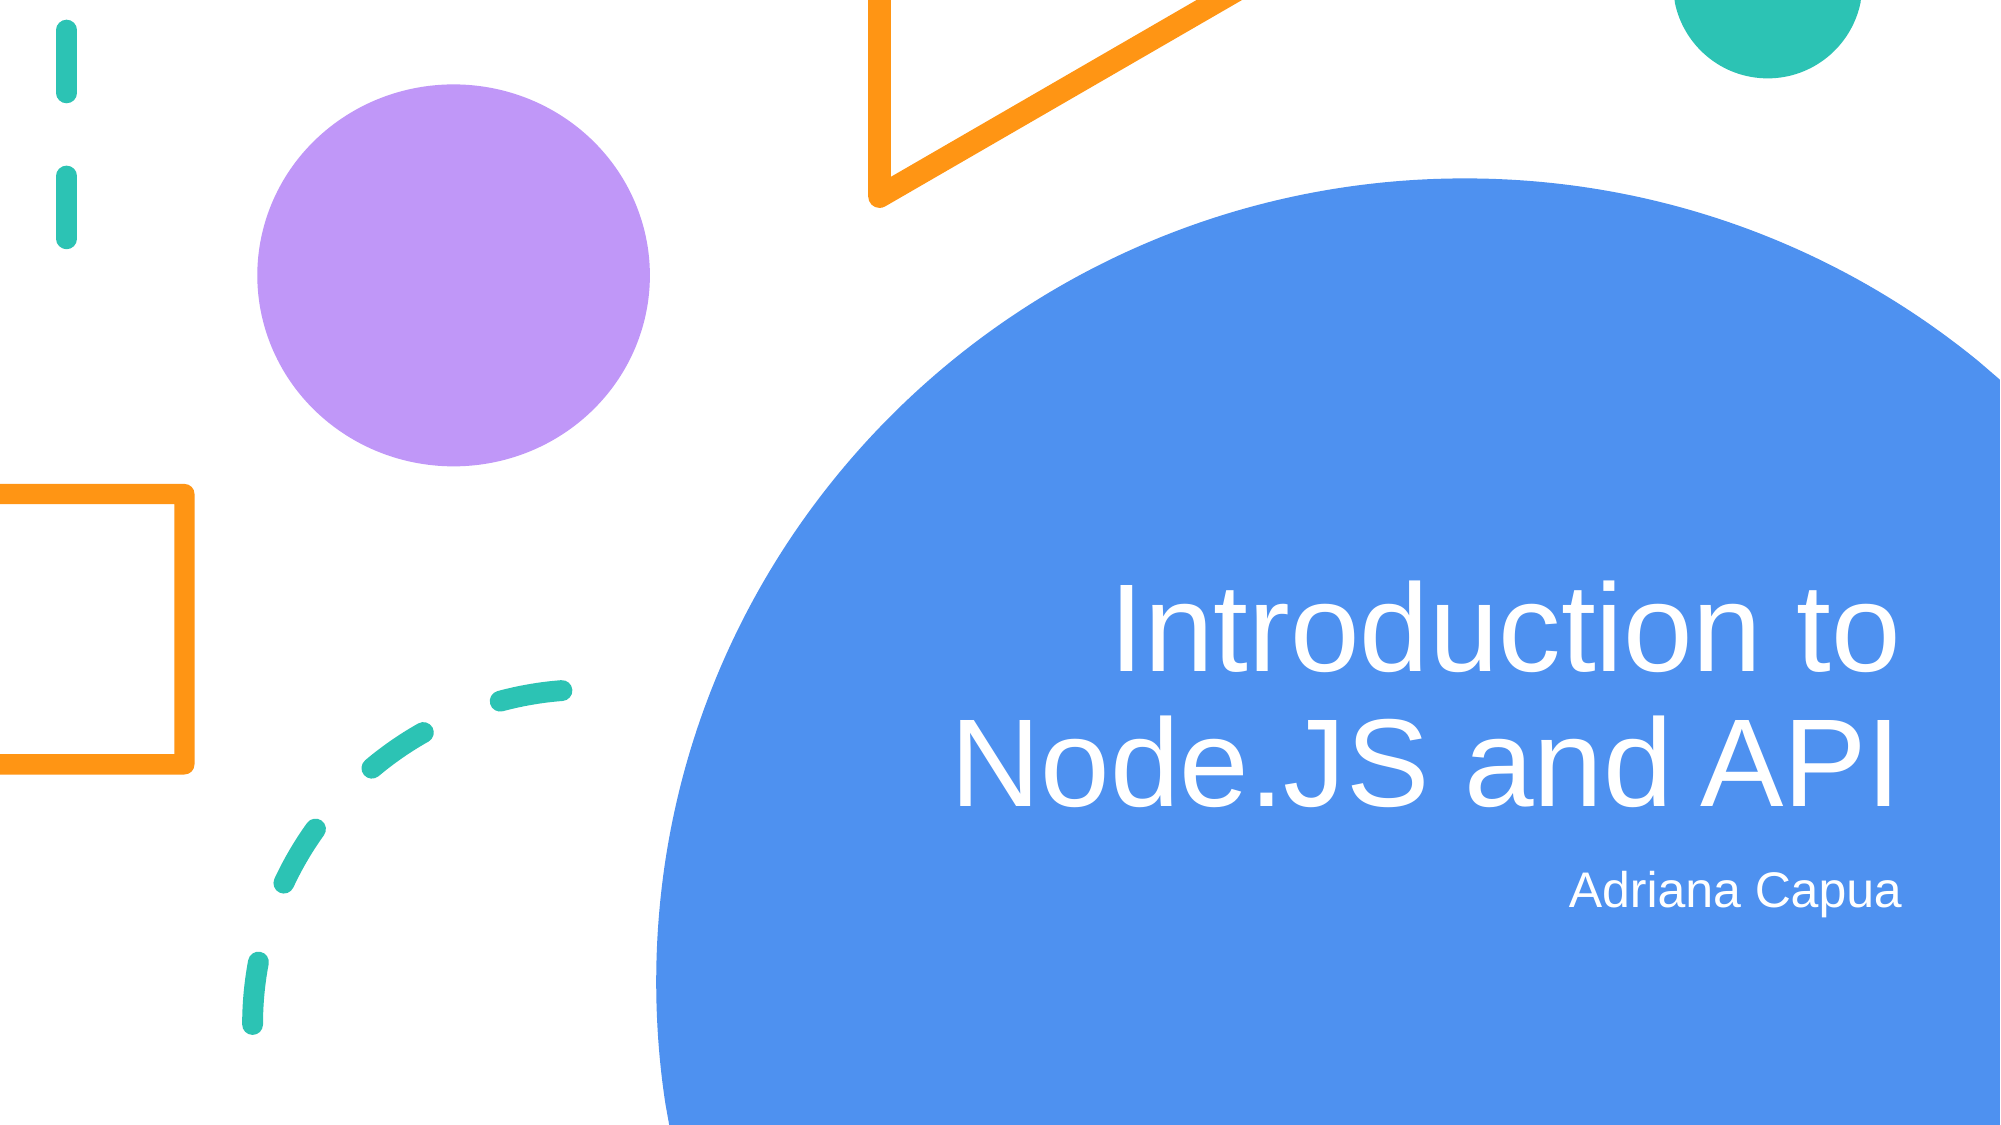

# Introduction to Node.JS and API
Adriana Capua